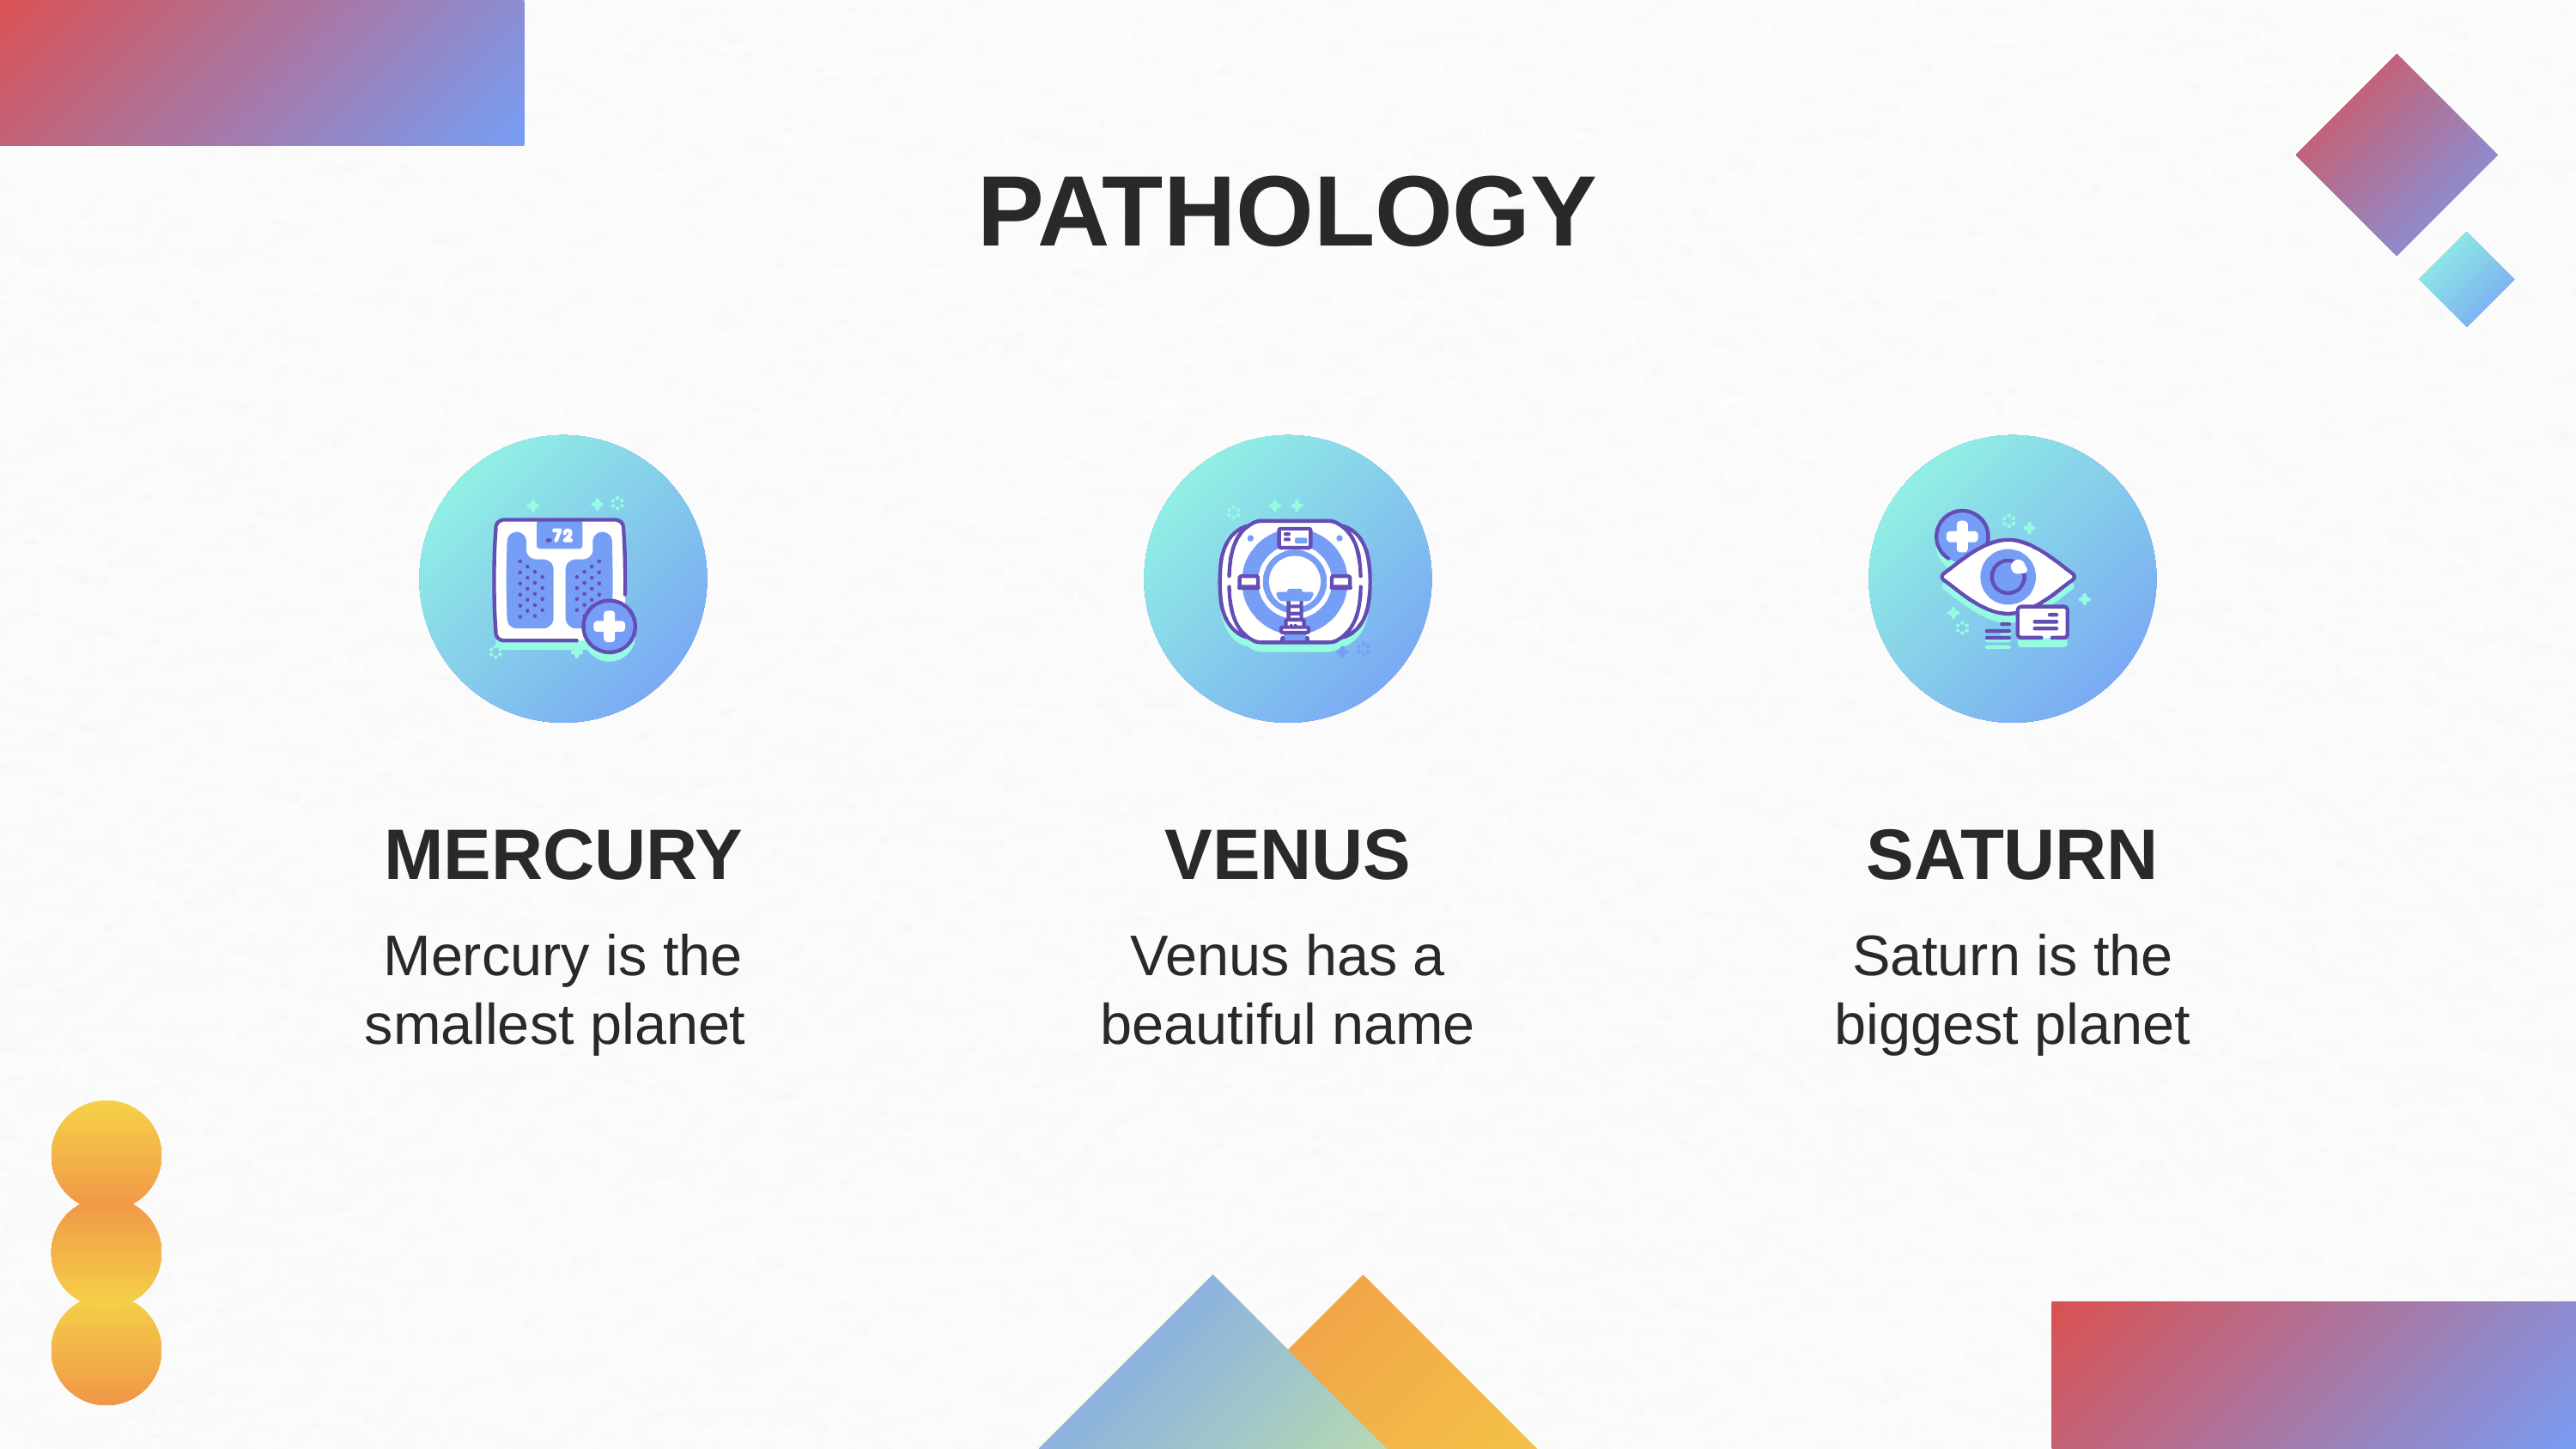

# PATHOLOGY

MERCURY
VENUS
SATURN
Saturn is the biggest planet
Mercury is the smallest planet
Venus has a beautiful name